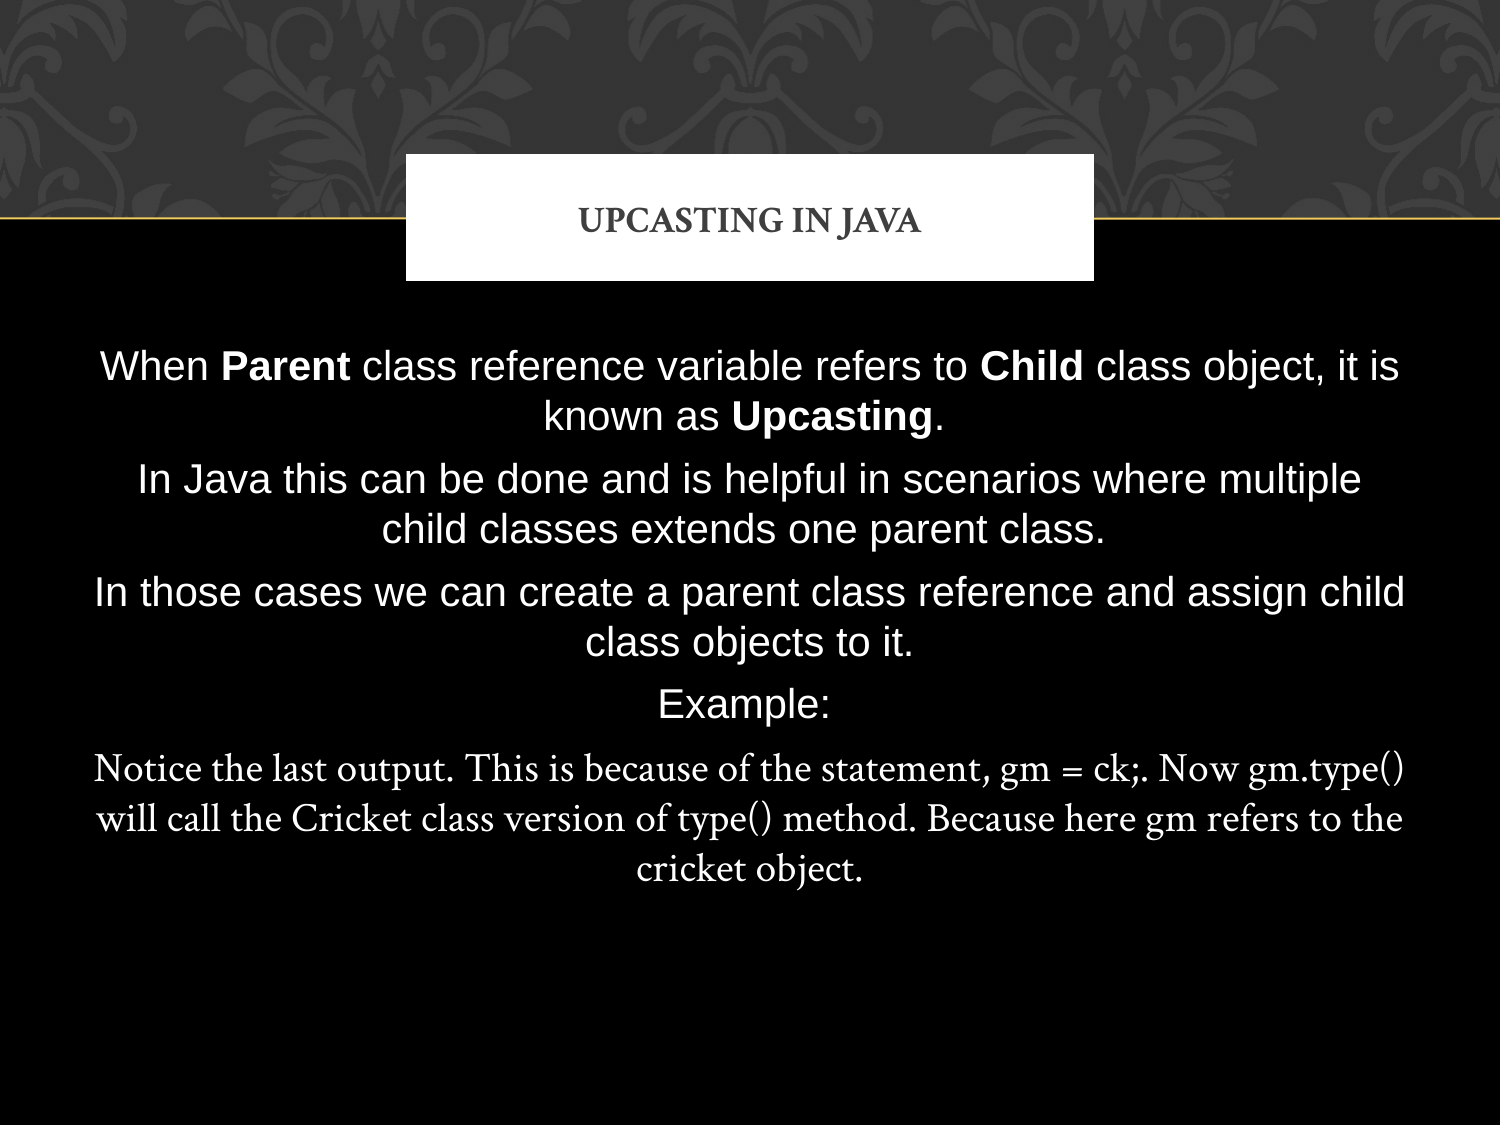

# UPCASTING IN JAVA
When Parent class reference variable refers to Child class object, it is known as Upcasting.
In Java this can be done and is helpful in scenarios where multiple child classes extends one parent class.
In those cases we can create a parent class reference and assign child class objects to it.
Example:
Notice the last output. This is because of the statement, gm = ck;. Now gm.type() will call the Cricket class version of type() method. Because here gm refers to the cricket object.